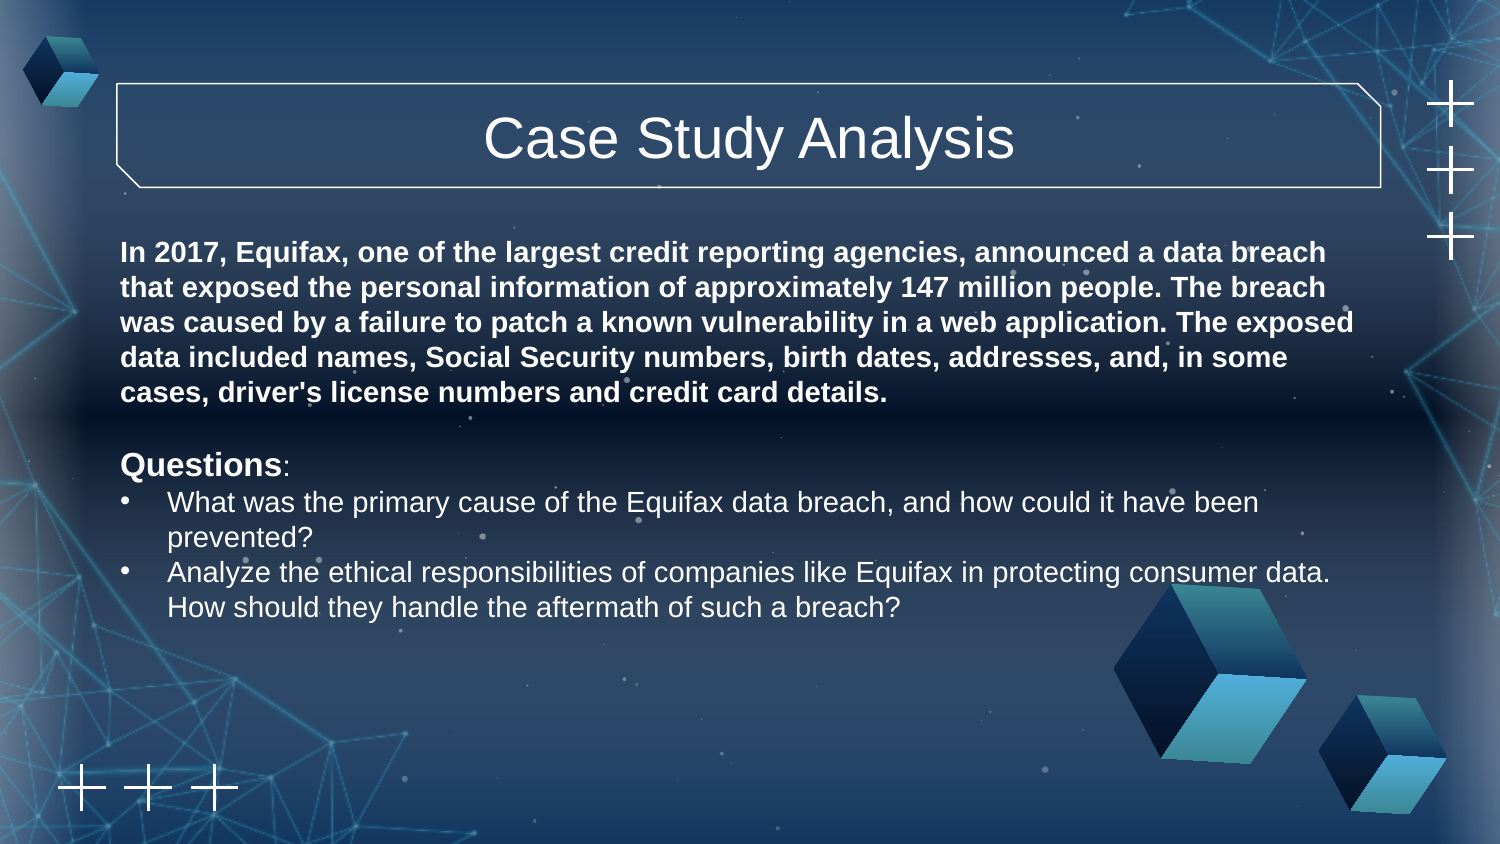

Case Study Analysis
In 2017, Equifax, one of the largest credit reporting agencies, announced a data breach that exposed the personal information of approximately 147 million people. The breach was caused by a failure to patch a known vulnerability in a web application. The exposed data included names, Social Security numbers, birth dates, addresses, and, in some cases, driver's license numbers and credit card details.

Questions:
What was the primary cause of the Equifax data breach, and how could it have been prevented?
Analyze the ethical responsibilities of companies like Equifax in protecting consumer data. How should they handle the aftermath of such a breach?